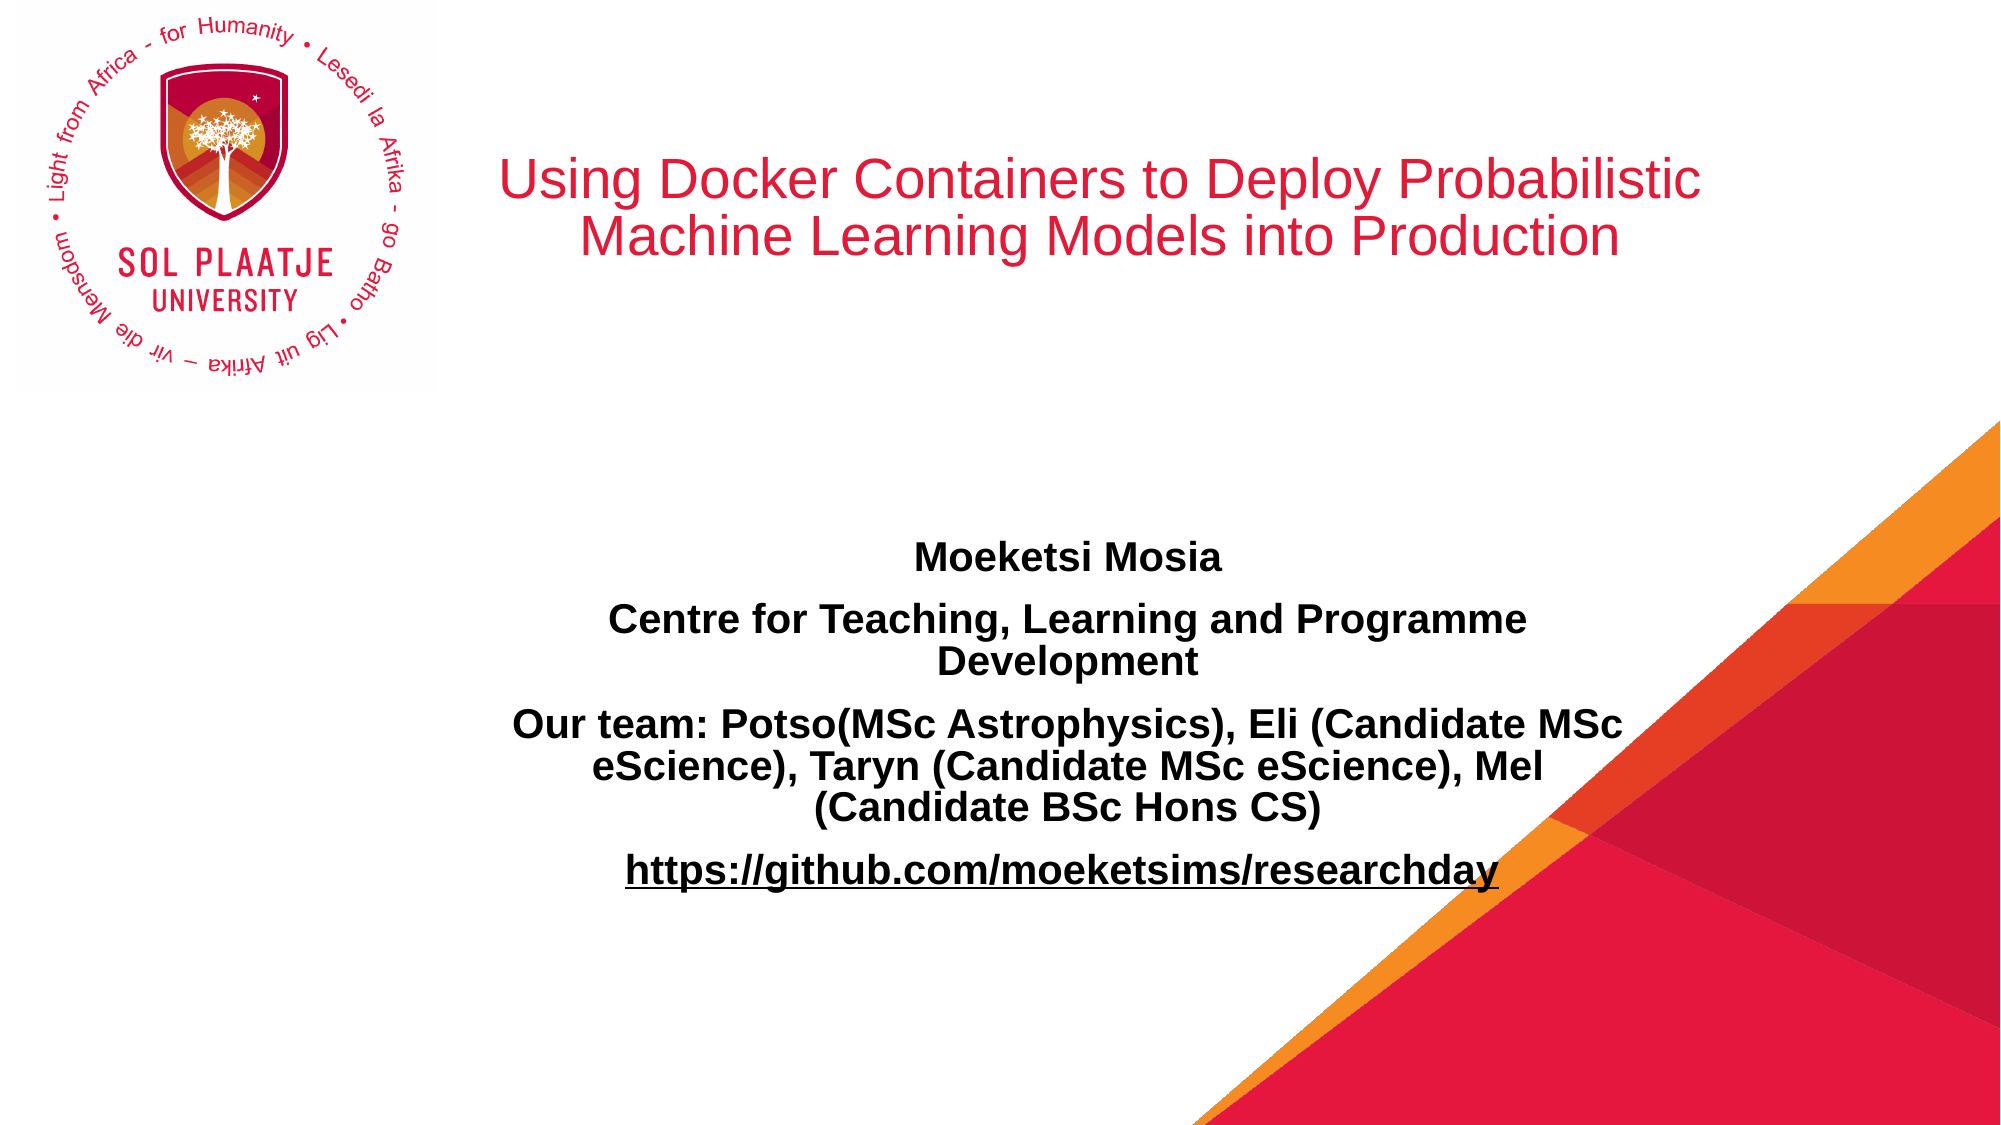

# Using Docker Containers to Deploy Probabilistic Machine Learning Models into Production

Moeketsi Mosia
Centre for Teaching, Learning and Programme Development
Our team: Potso(MSc Astrophysics), Eli (Candidate MSc eScience), Taryn (Candidate MSc eScience), Mel (Candidate BSc Hons CS)
https://github.com/moeketsims/researchday